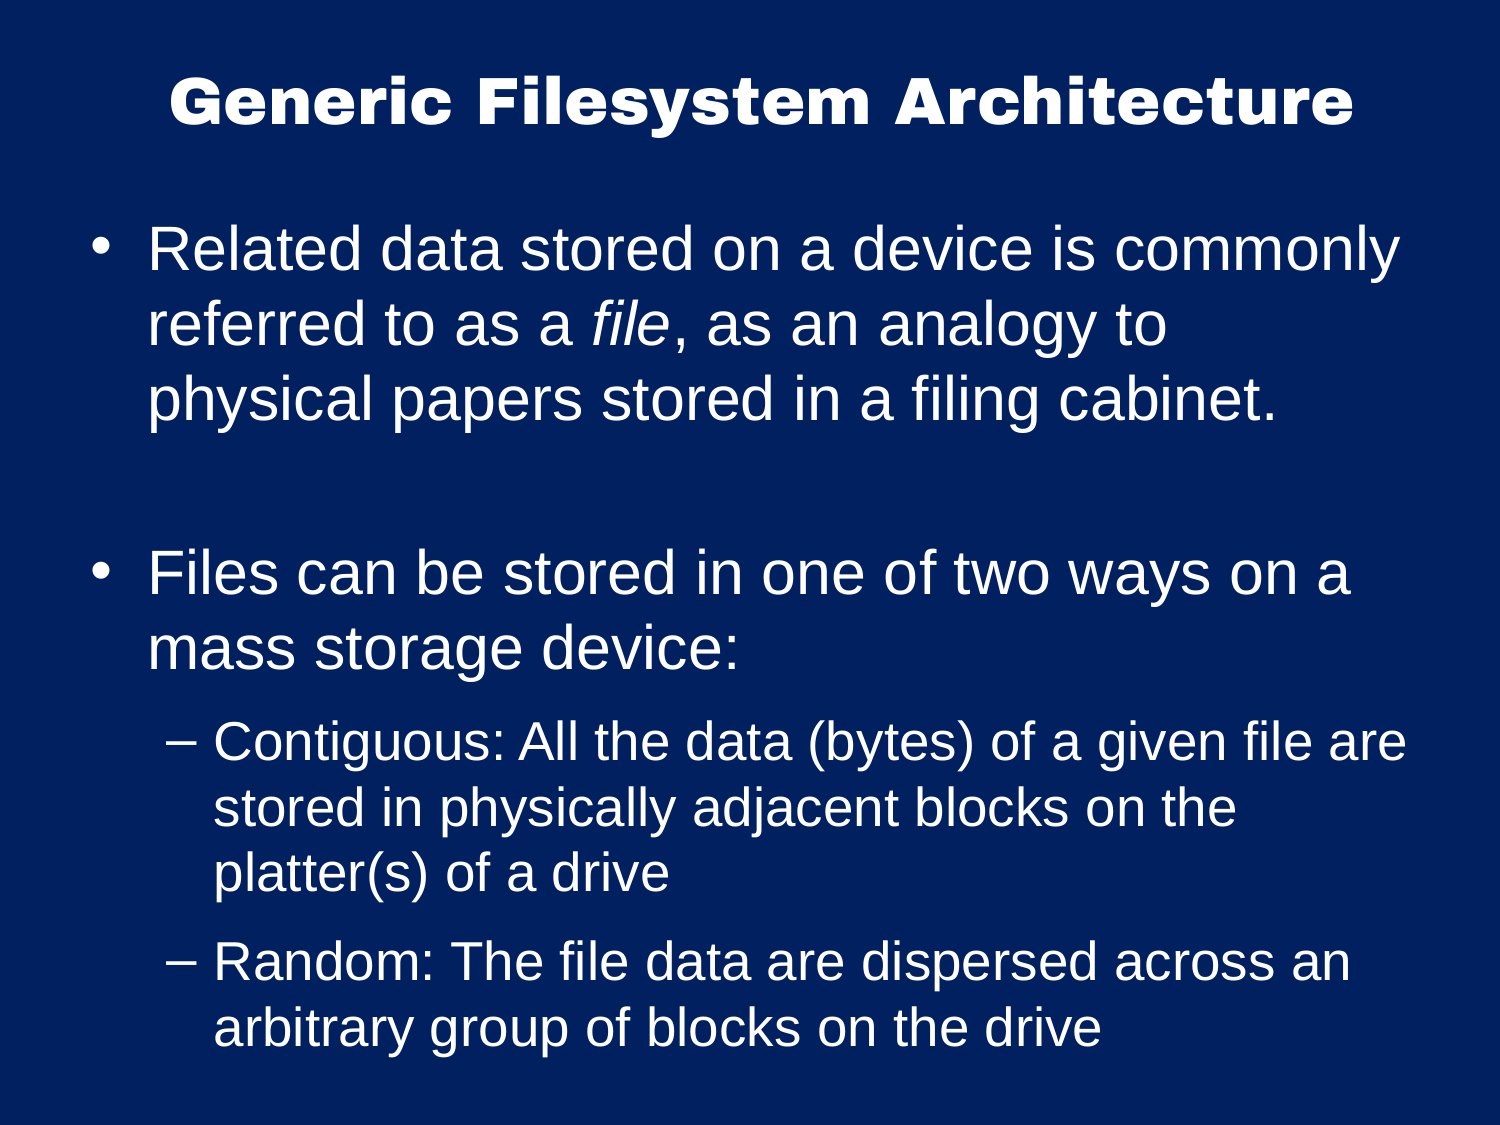

# Generic Filesystem Architecture
Related data stored on a device is commonly referred to as a file, as an analogy to physical papers stored in a filing cabinet.
Files can be stored in one of two ways on a mass storage device:
Contiguous: All the data (bytes) of a given file are stored in physically adjacent blocks on the platter(s) of a drive
Random: The file data are dispersed across an arbitrary group of blocks on the drive